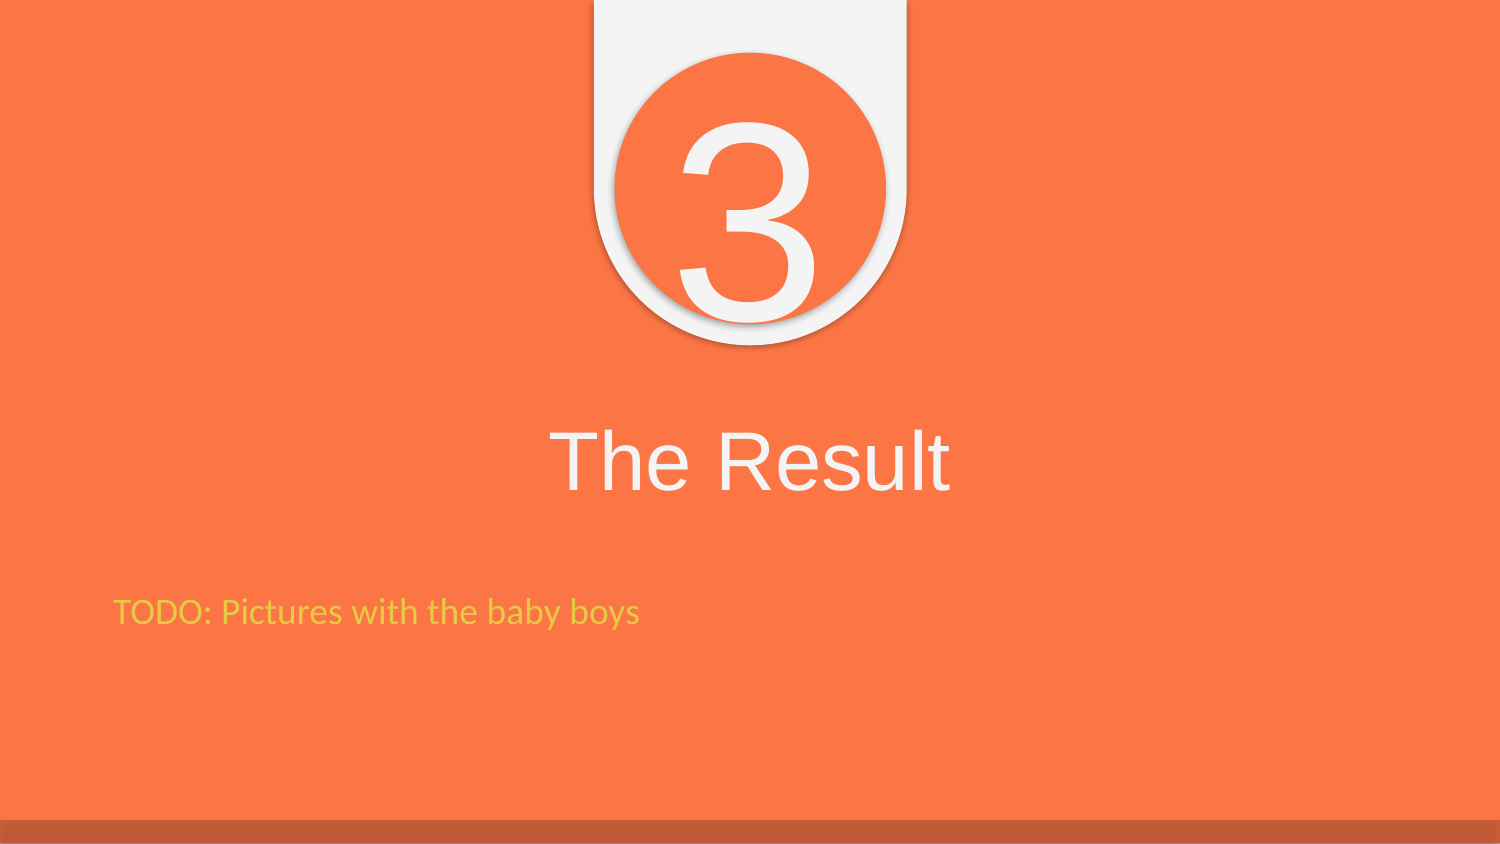

3

# The Result
TODO: Pictures with the baby boys